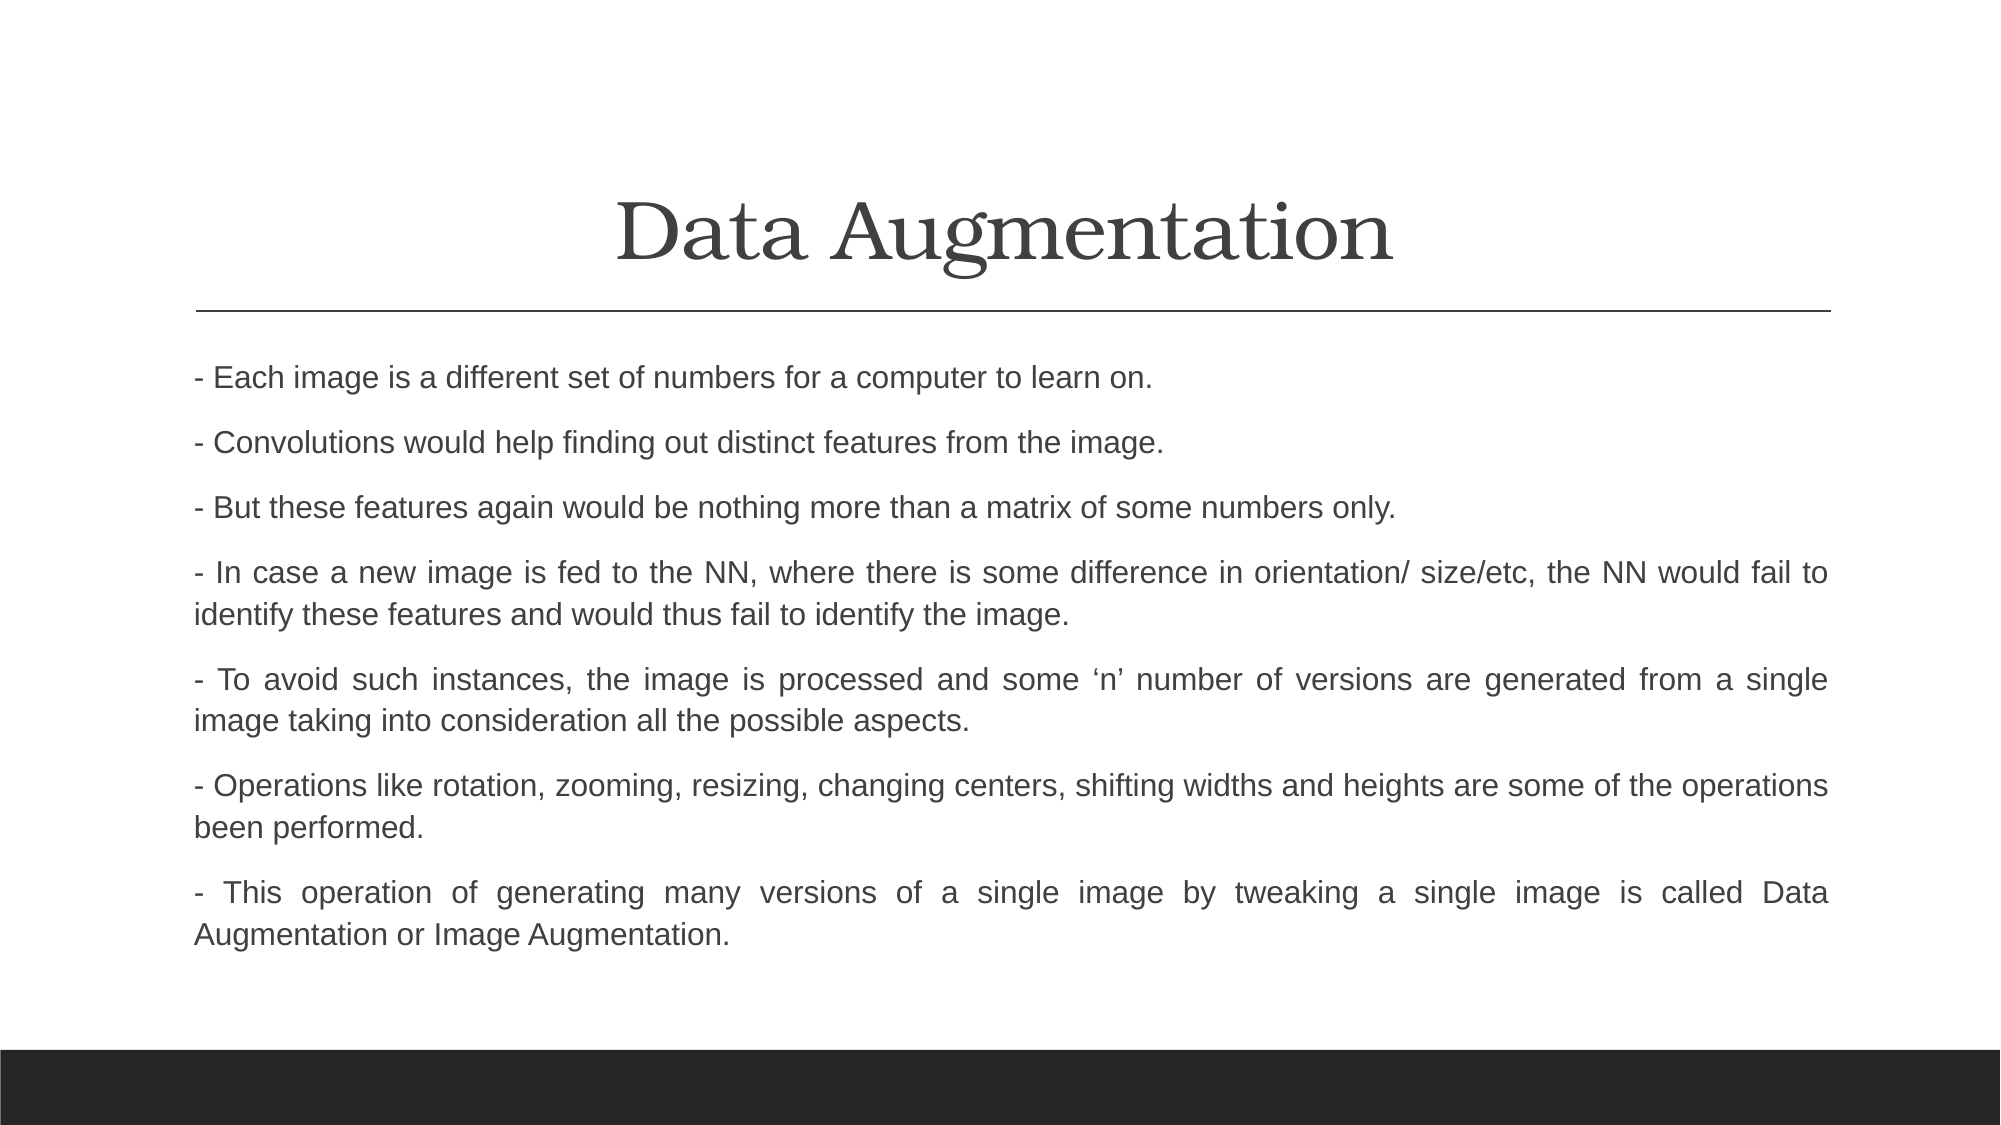

# Data Augmentation
- Each image is a different set of numbers for a computer to learn on.
- Convolutions would help finding out distinct features from the image.
- But these features again would be nothing more than a matrix of some numbers only.
- In case a new image is fed to the NN, where there is some difference in orientation/ size/etc, the NN would fail to identify these features and would thus fail to identify the image.
- To avoid such instances, the image is processed and some ‘n’ number of versions are generated from a single image taking into consideration all the possible aspects.
- Operations like rotation, zooming, resizing, changing centers, shifting widths and heights are some of the operations been performed.
- This operation of generating many versions of a single image by tweaking a single image is called Data Augmentation or Image Augmentation.